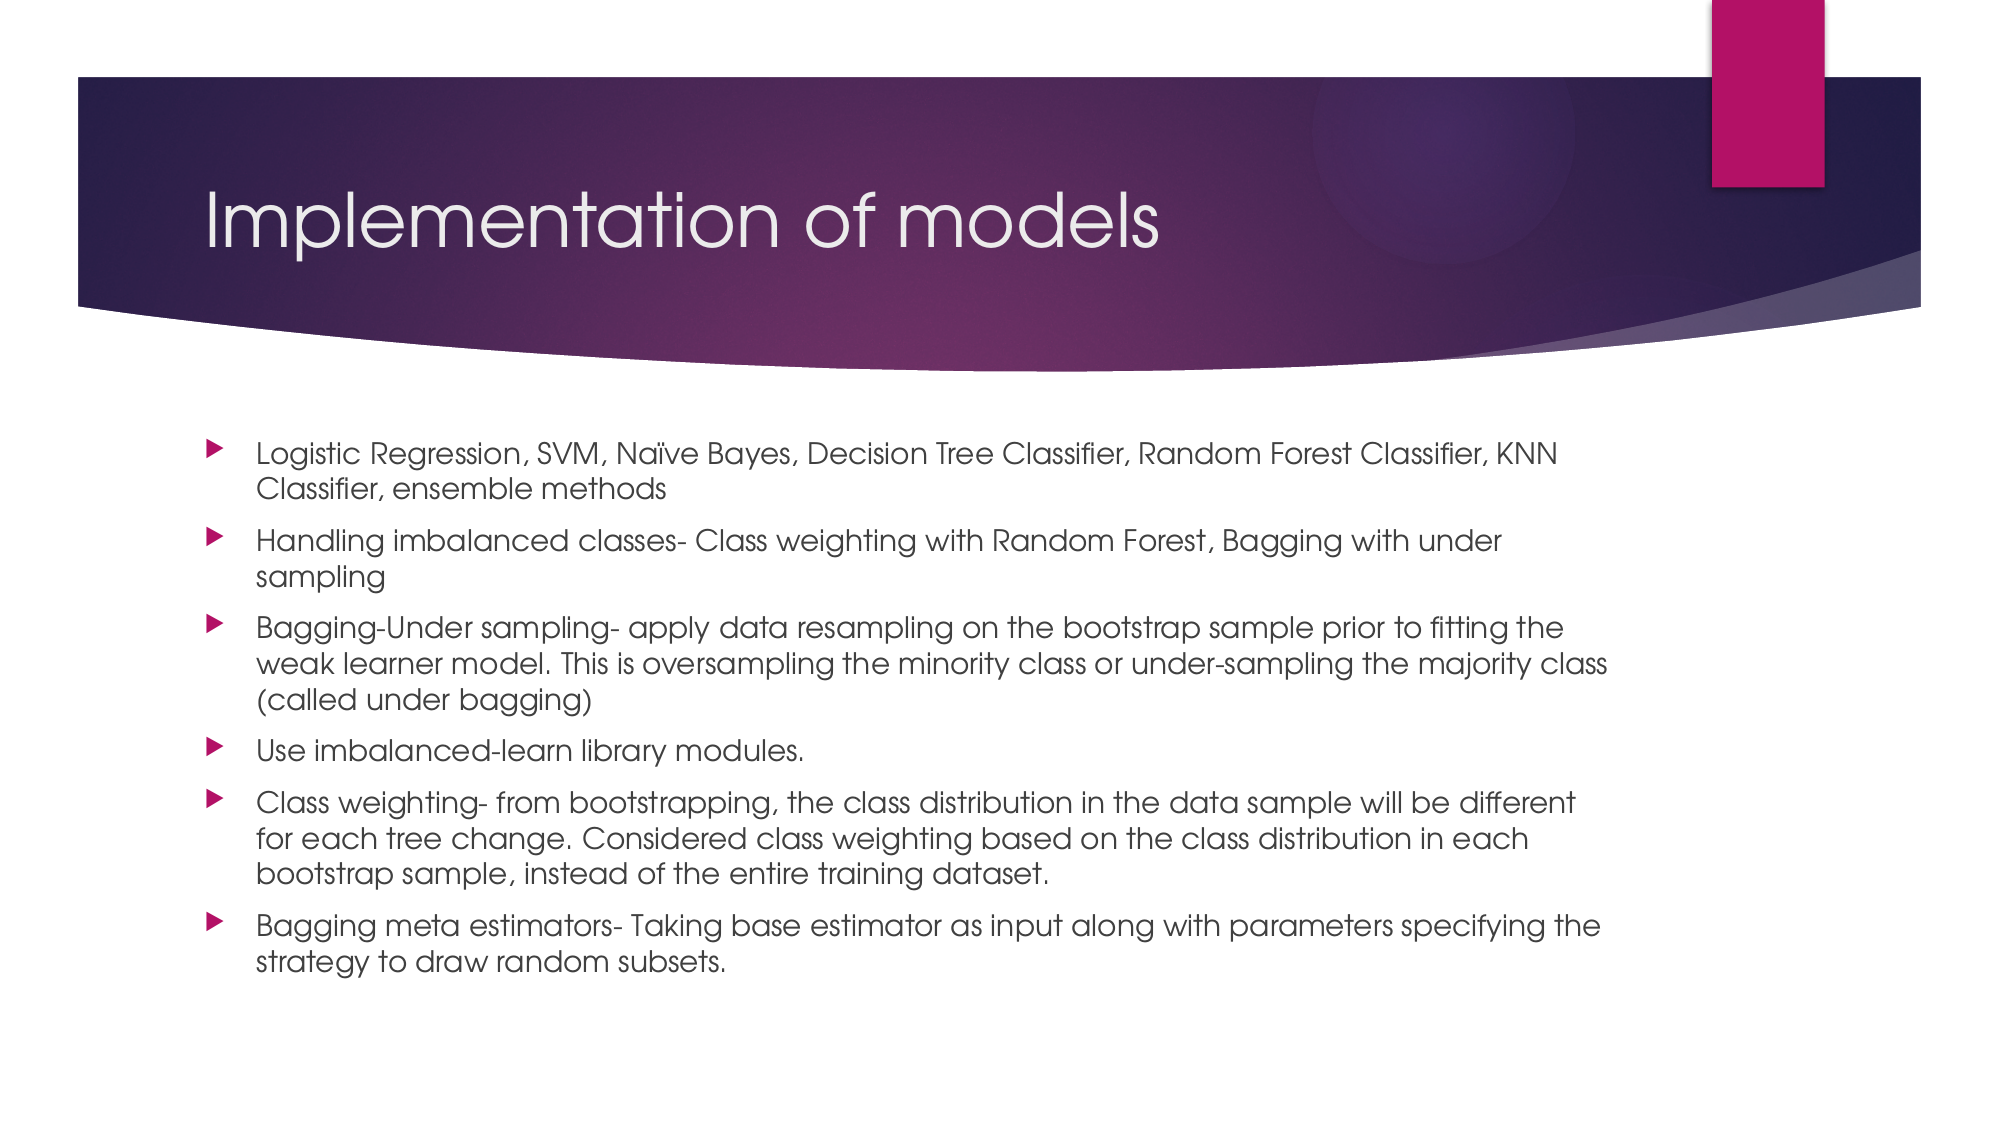

# Implementation of models
Logistic Regression, SVM, Naïve Bayes, Decision Tree Classifier, Random Forest Classifier, KNN Classifier, ensemble methods
Handling imbalanced classes- Class weighting with Random Forest, Bagging with under sampling
Bagging-Under sampling- apply data resampling on the bootstrap sample prior to fitting the weak learner model. This is oversampling the minority class or under-sampling the majority class (called under bagging)
Use imbalanced-learn library modules.
Class weighting- from bootstrapping, the class distribution in the data sample will be different for each tree change. Considered class weighting based on the class distribution in each bootstrap sample, instead of the entire training dataset.
Bagging meta estimators- Taking base estimator as input along with parameters specifying the strategy to draw random subsets.